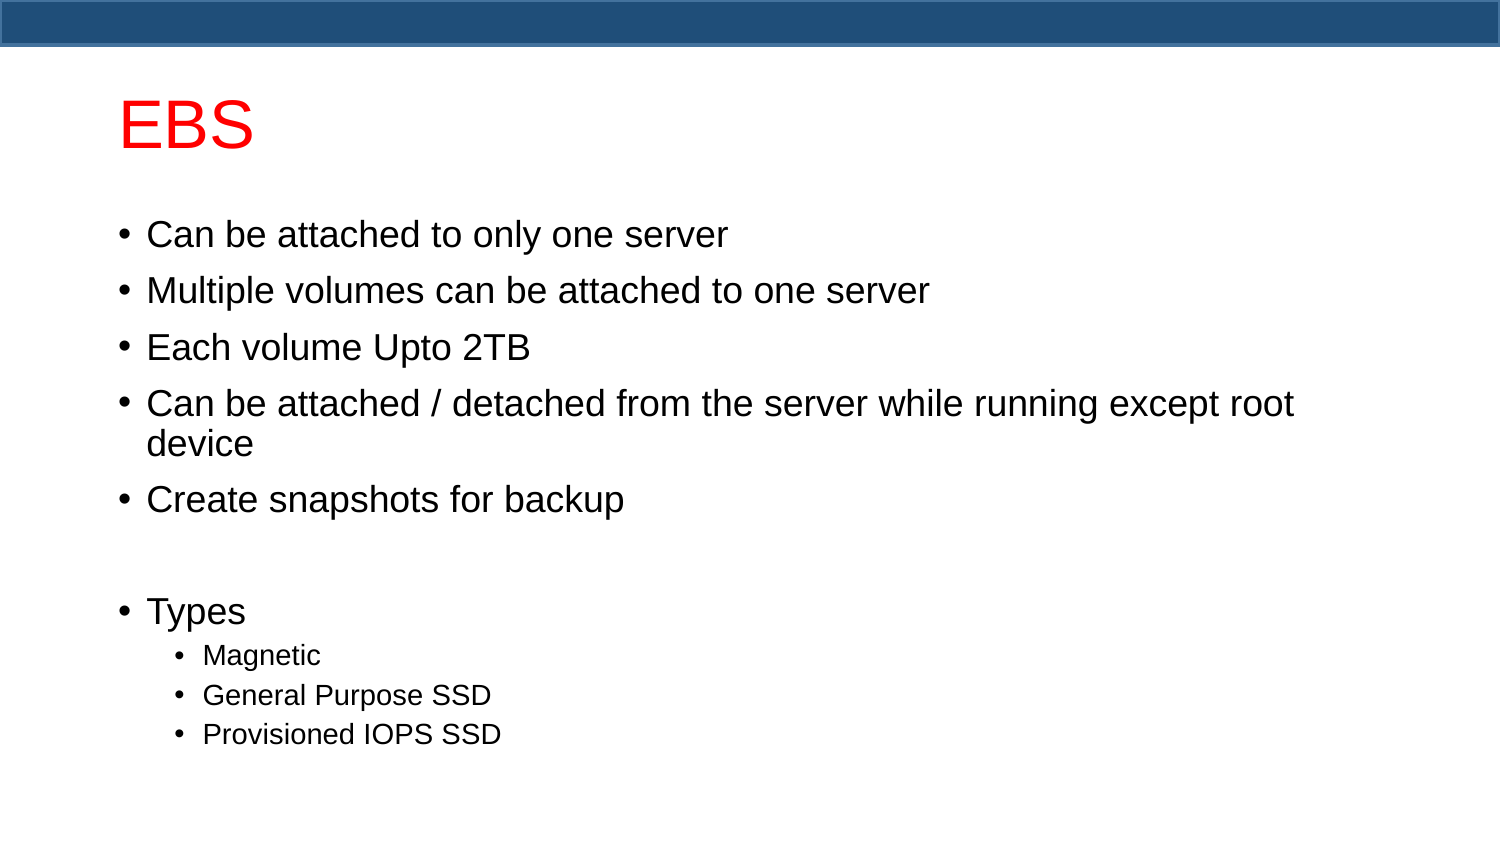

# EBS
Can be attached to only one server
Multiple volumes can be attached to one server
Each volume Upto 2TB
Can be attached / detached from the server while running except root device
Create snapshots for backup

Types
Magnetic
General Purpose SSD
Provisioned IOPS SSD